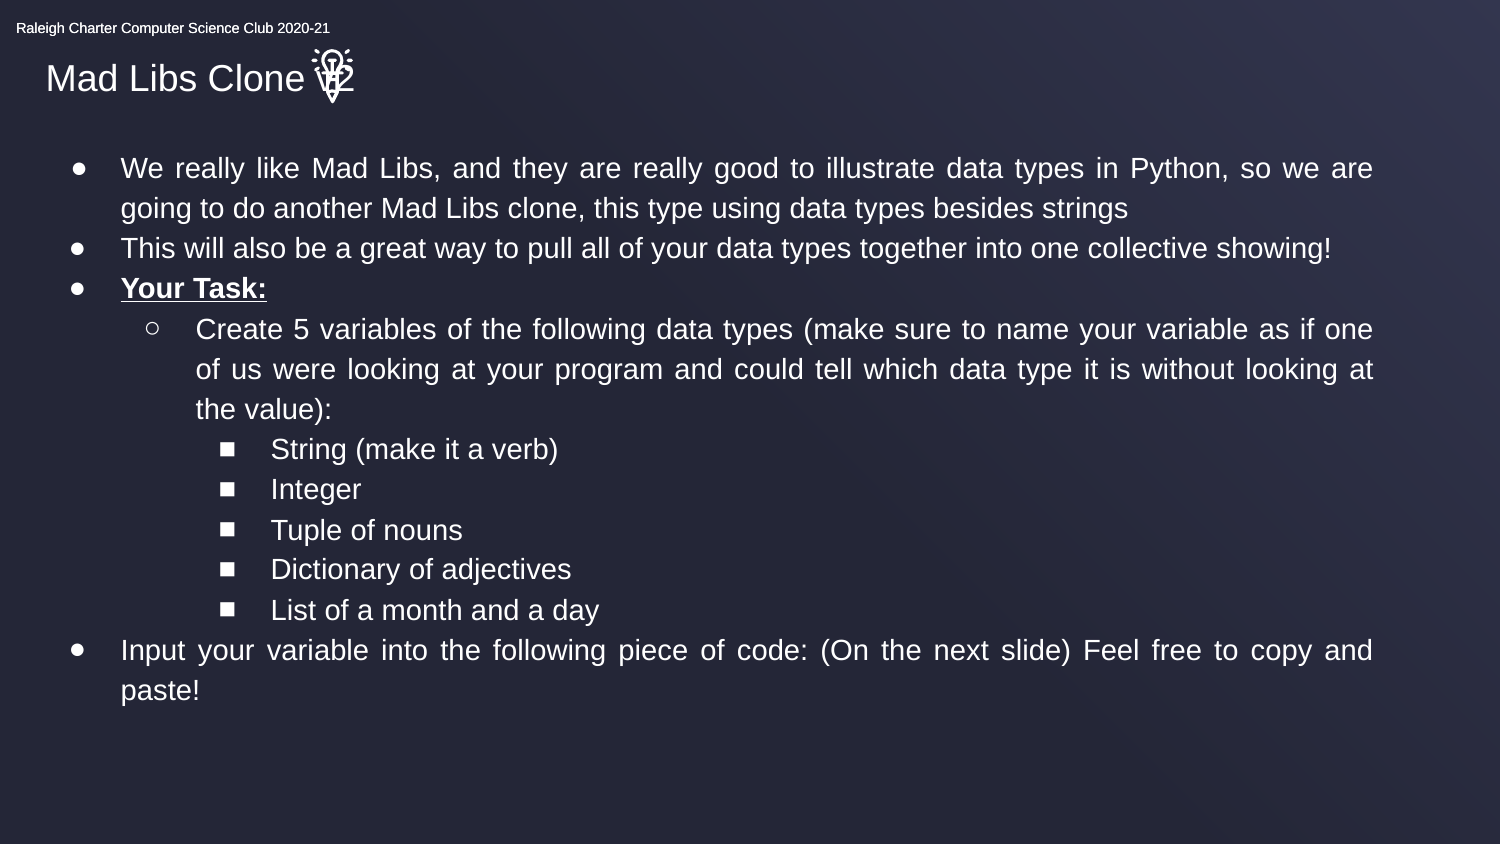

Mad Libs Clone v2

We really like Mad Libs, and they are really good to illustrate data types in Python, so we are going to do another Mad Libs clone, this type using data types besides strings
This will also be a great way to pull all of your data types together into one collective showing!
Your Task:
Create 5 variables of the following data types (make sure to name your variable as if one of us were looking at your program and could tell which data type it is without looking at the value):
String (make it a verb)
Integer
Tuple of nouns
Dictionary of adjectives
List of a month and a day
Input your variable into the following piece of code: (On the next slide) Feel free to copy and paste!